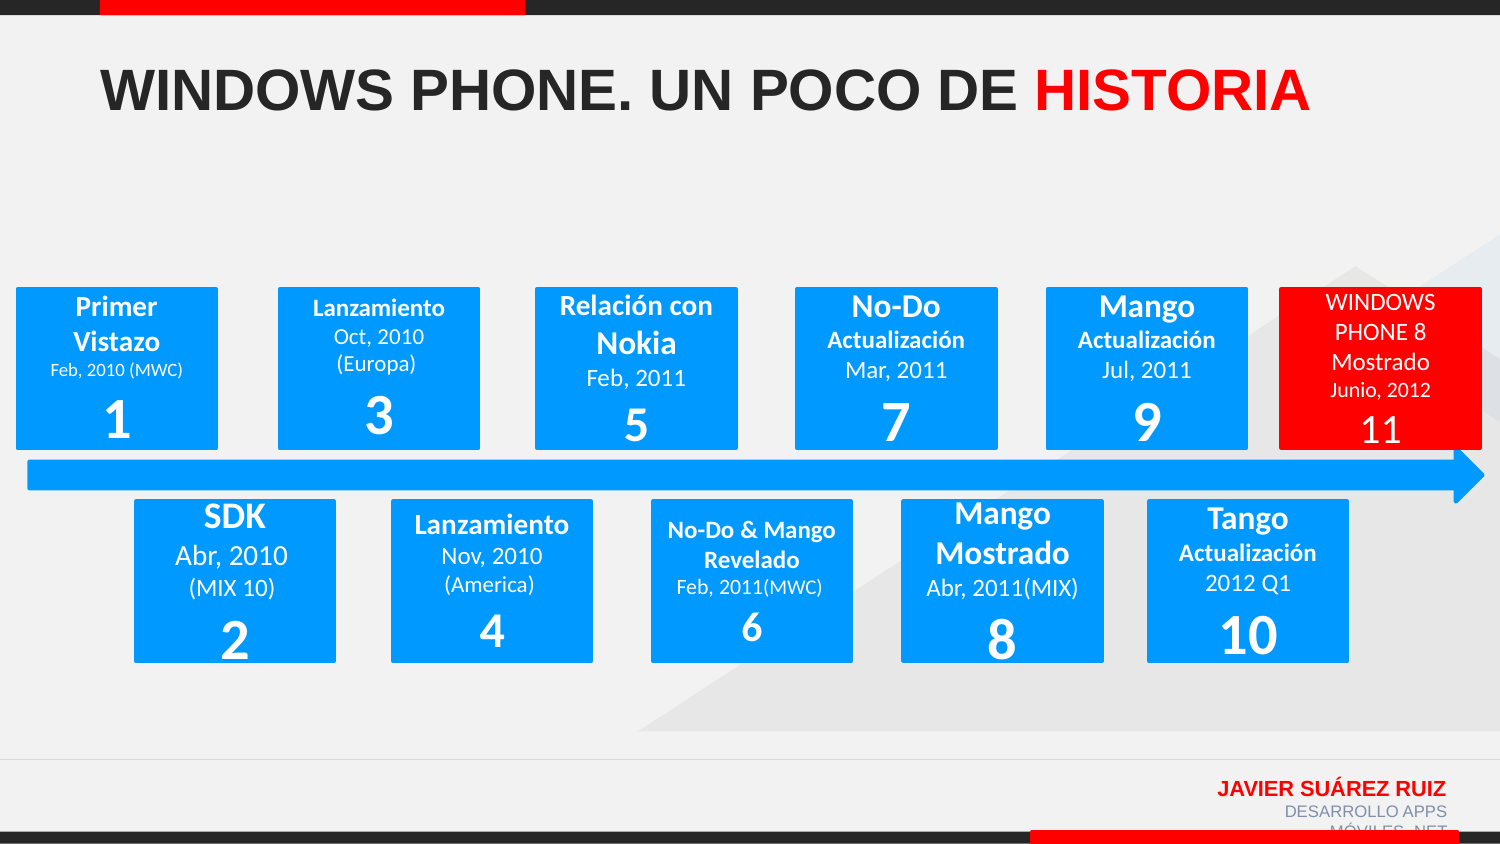

# WINDOWS PHONE. UN POCO DE HISTORIA
Primer Vistazo
Feb, 2010 (MWC)
1
Lanzamiento
Oct, 2010 (Europa)
3
Relación con Nokia
Feb, 2011
5
No-Do Actualización
Mar, 2011
7
Mango Actualización
Jul, 2011
9
WINDOWS
PHONE 8
Mostrado
Junio, 2012
11

SDK
Abr, 2010
(MIX 10)
2
Lanzamiento
Nov, 2010 (America)
4
No-Do & Mango
Revelado
Feb, 2011(MWC)
6
Mango Mostrado
Abr, 2011(MIX)
8
Tango
Actualización
2012 Q1
10